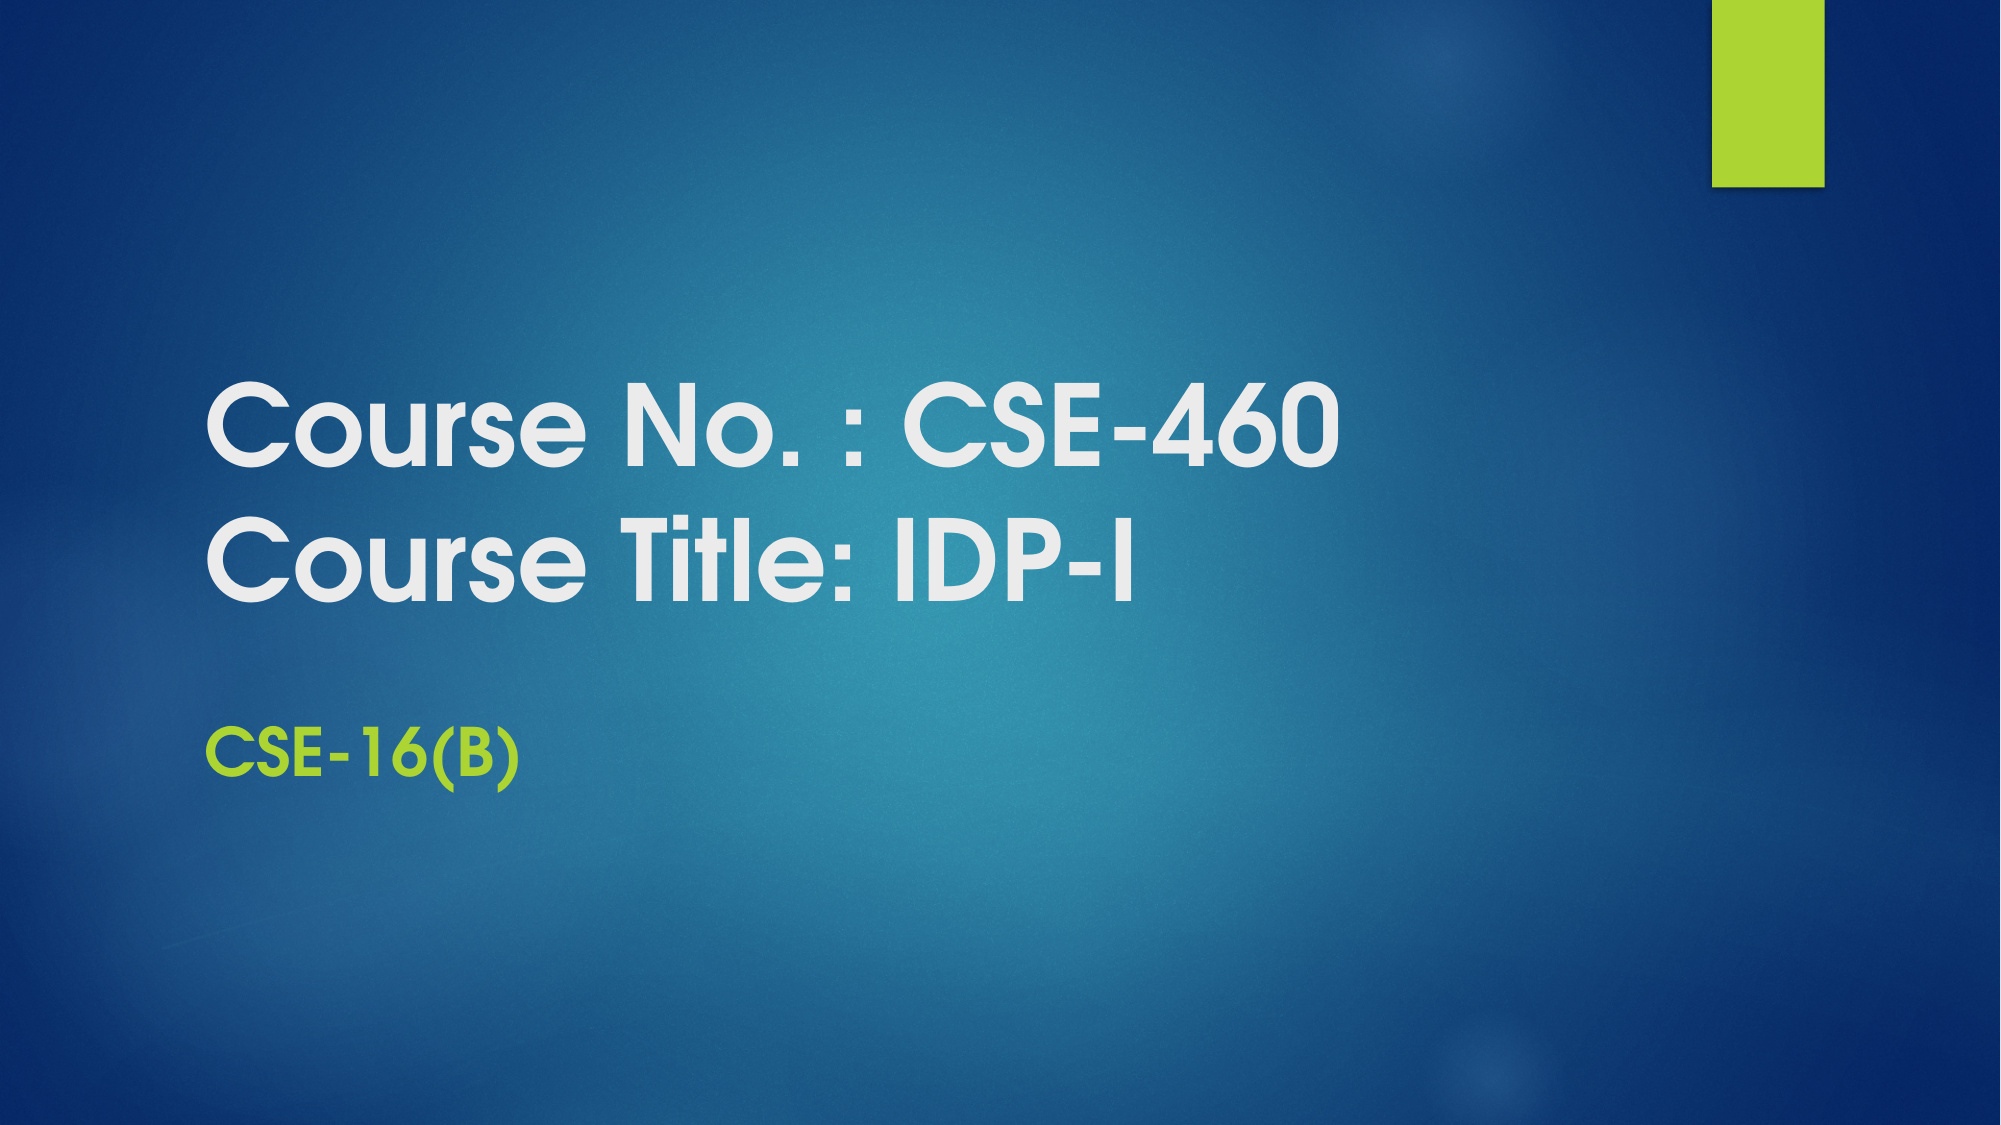

# Course No. : CSE-460 Course Title: IDP-I
CSE-16(B)